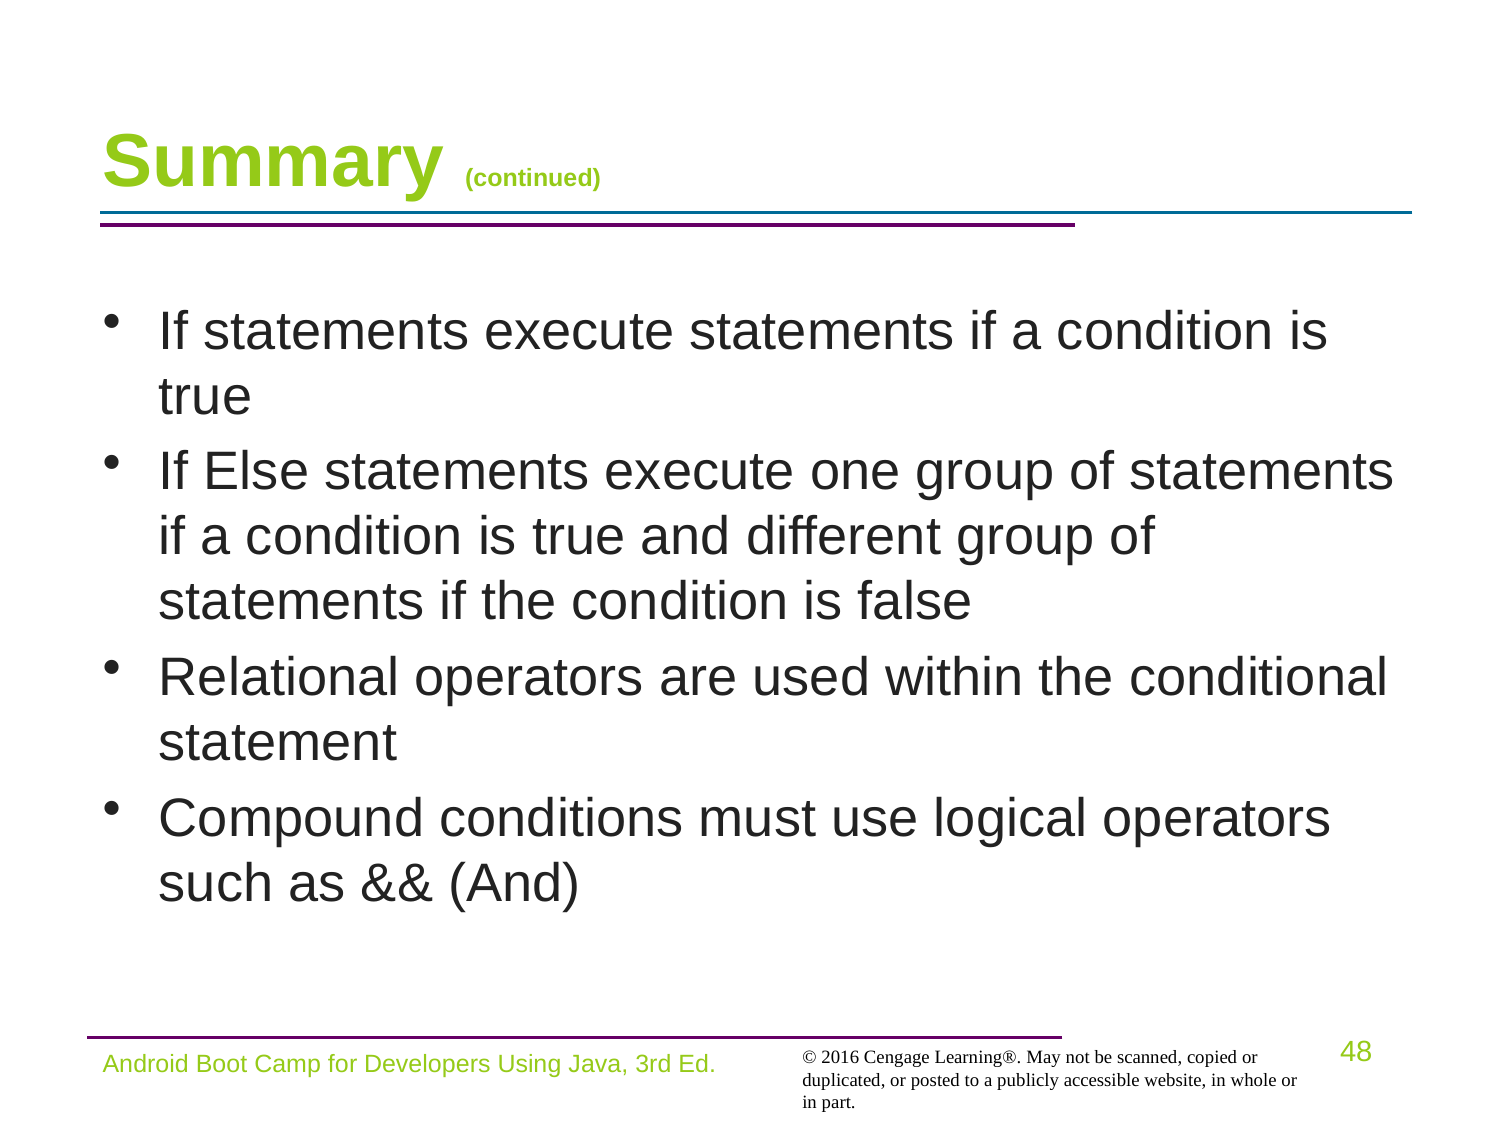

# Summary (continued)
If statements execute statements if a condition is true
If Else statements execute one group of statements if a condition is true and different group of statements if the condition is false
Relational operators are used within the conditional statement
Compound conditions must use logical operators such as && (And)
Android Boot Camp for Developers Using Java, 3rd Ed.
48